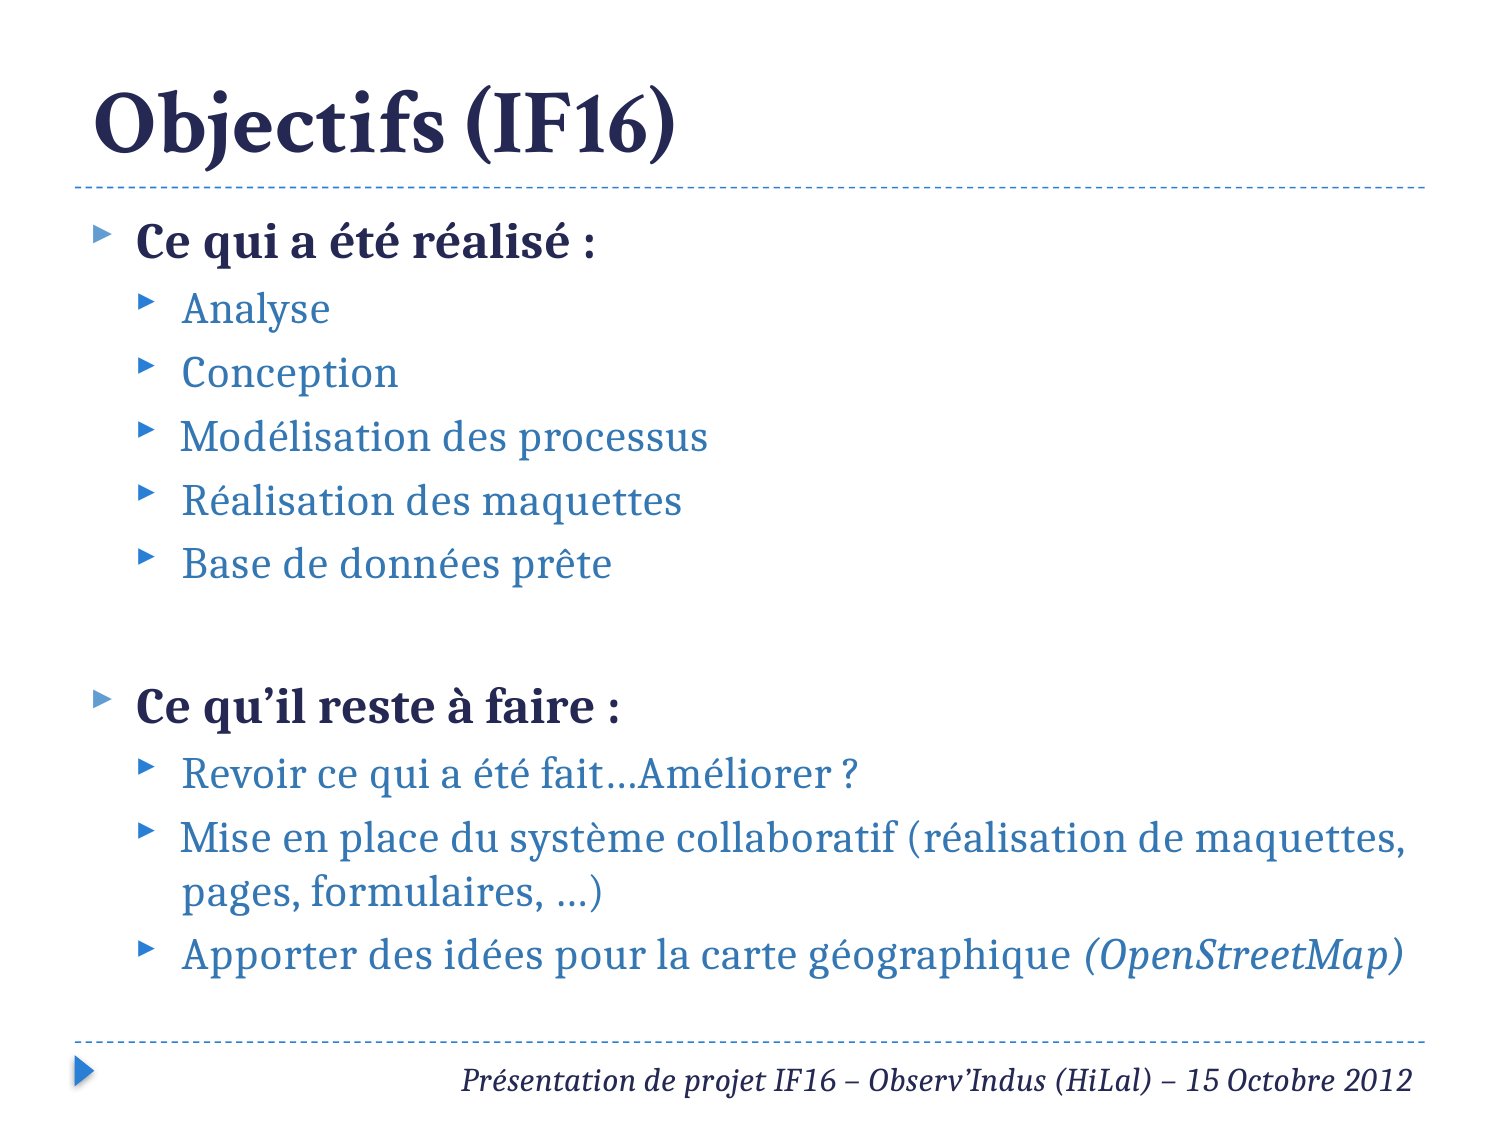

# Objectifs (IF16)
Ce qui a été réalisé :
Analyse
Conception
Modélisation des processus
Réalisation des maquettes
Base de données prête

Ce qu’il reste à faire :
Revoir ce qui a été fait…Améliorer ?
Mise en place du système collaboratif (réalisation de maquettes, pages, formulaires, …)
Apporter des idées pour la carte géographique (OpenStreetMap)
Présentation de projet IF16 – Observ’Indus (HiLal) – 15 Octobre 2012